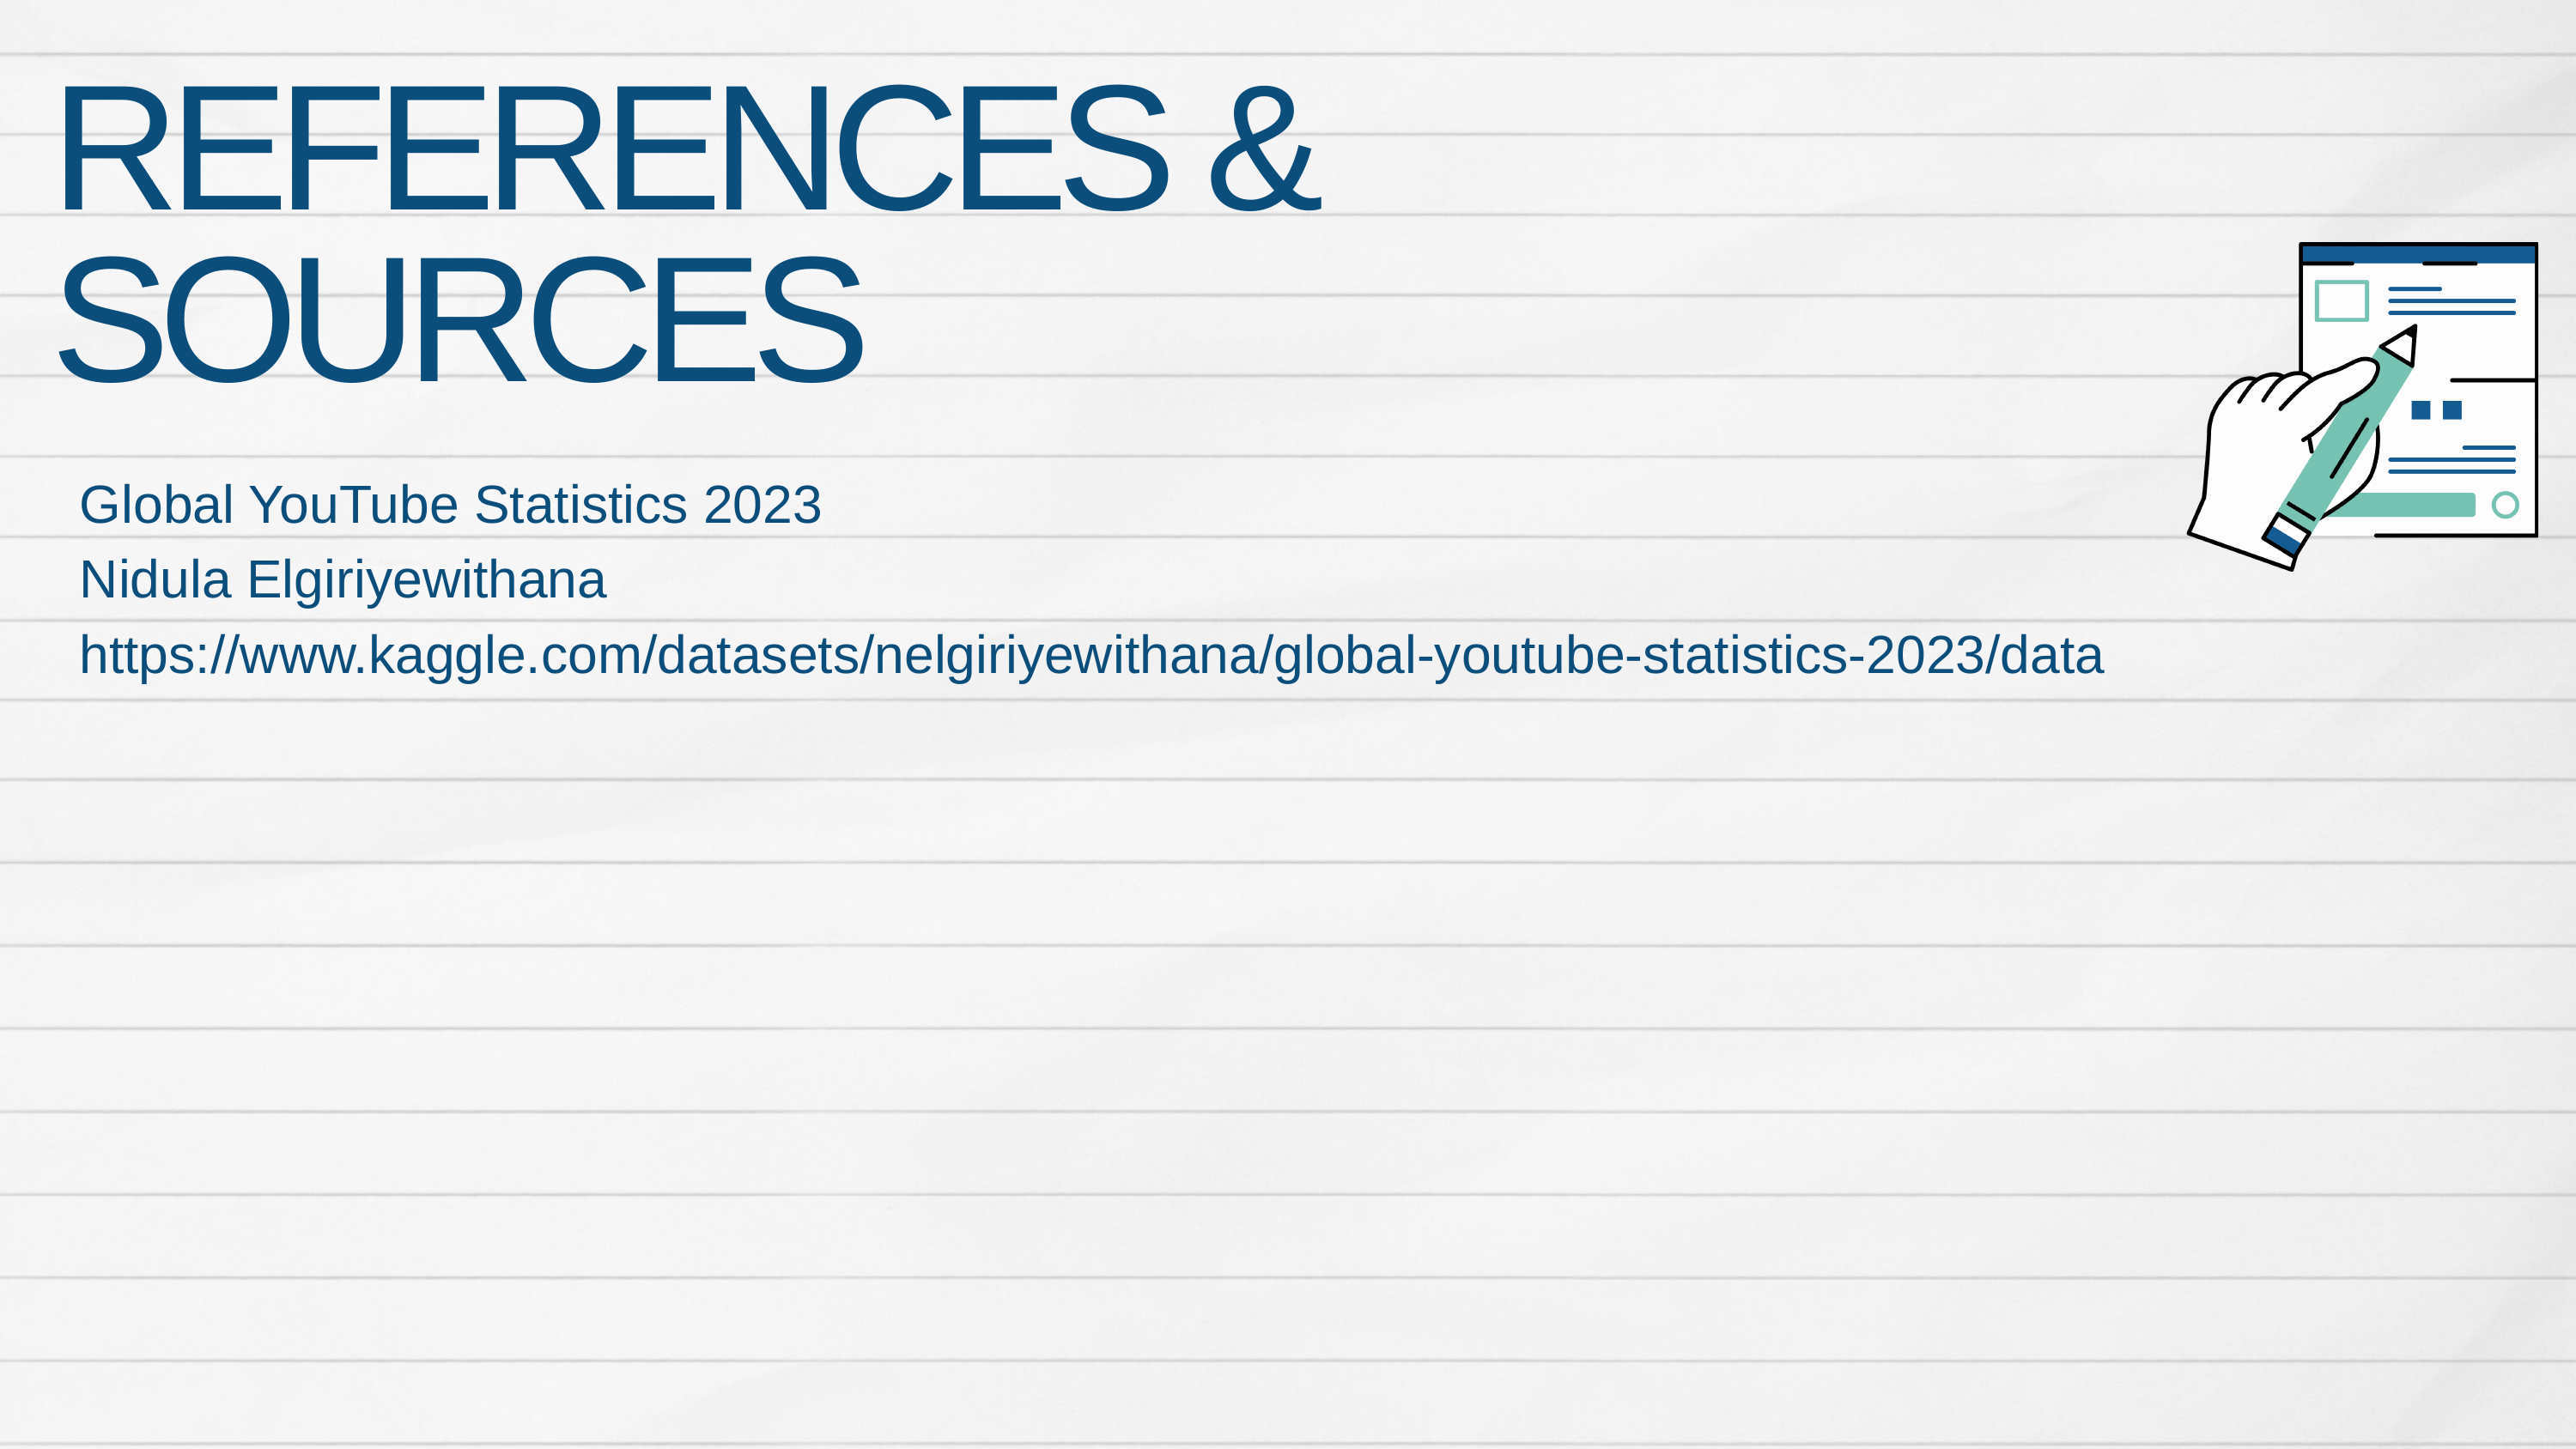

REFERENCES & SOURCES

Global YouTube Statistics 2023
Nidula Elgiriyewithana
https://www.kaggle.com/datasets/nelgiriyewithana/global-youtube-statistics-2023/data